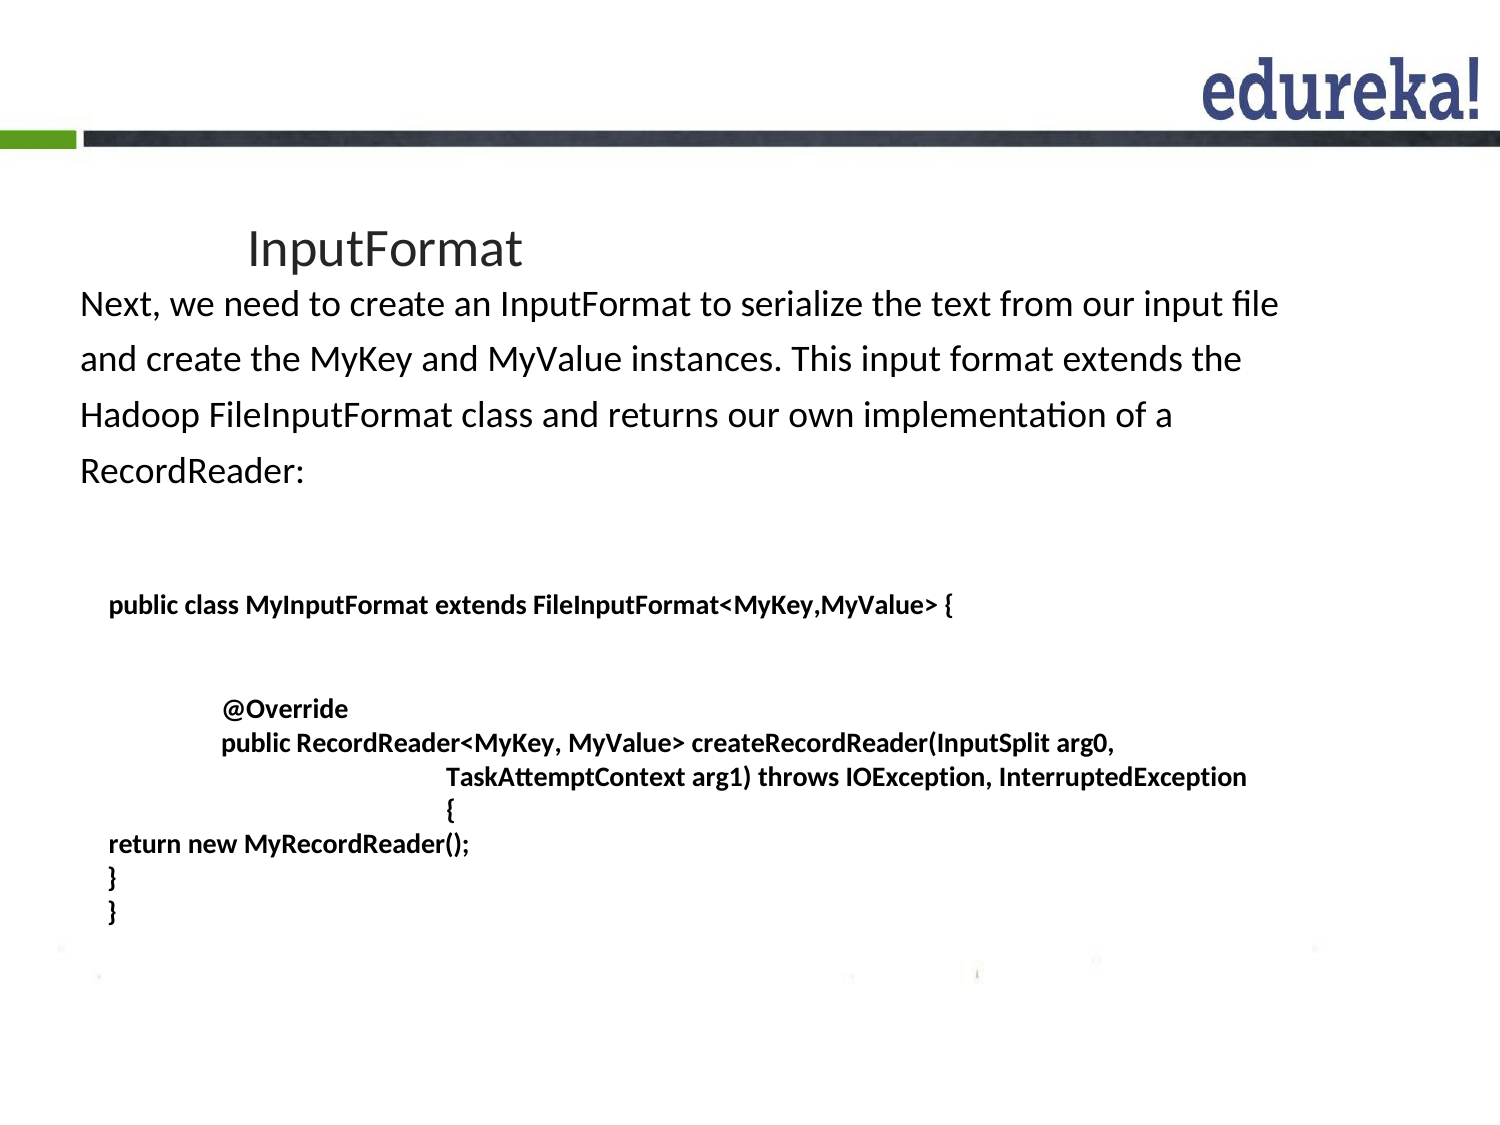

# InputFormat
Next, we need to create an InputFormat to serialize the text from our input file and create the MyKey and MyValue instances. This input format extends the Hadoop FileInputFormat class and returns our own implementation of a RecordReader:
public class MyInputFormat extends FileInputFormat<MyKey,MyValue> {

@Override
public RecordReader<MyKey, MyValue> createRecordReader(InputSplit arg0, TaskAttemptContext arg1) throws IOException, InterruptedException {
return new MyRecordReader();
}
}